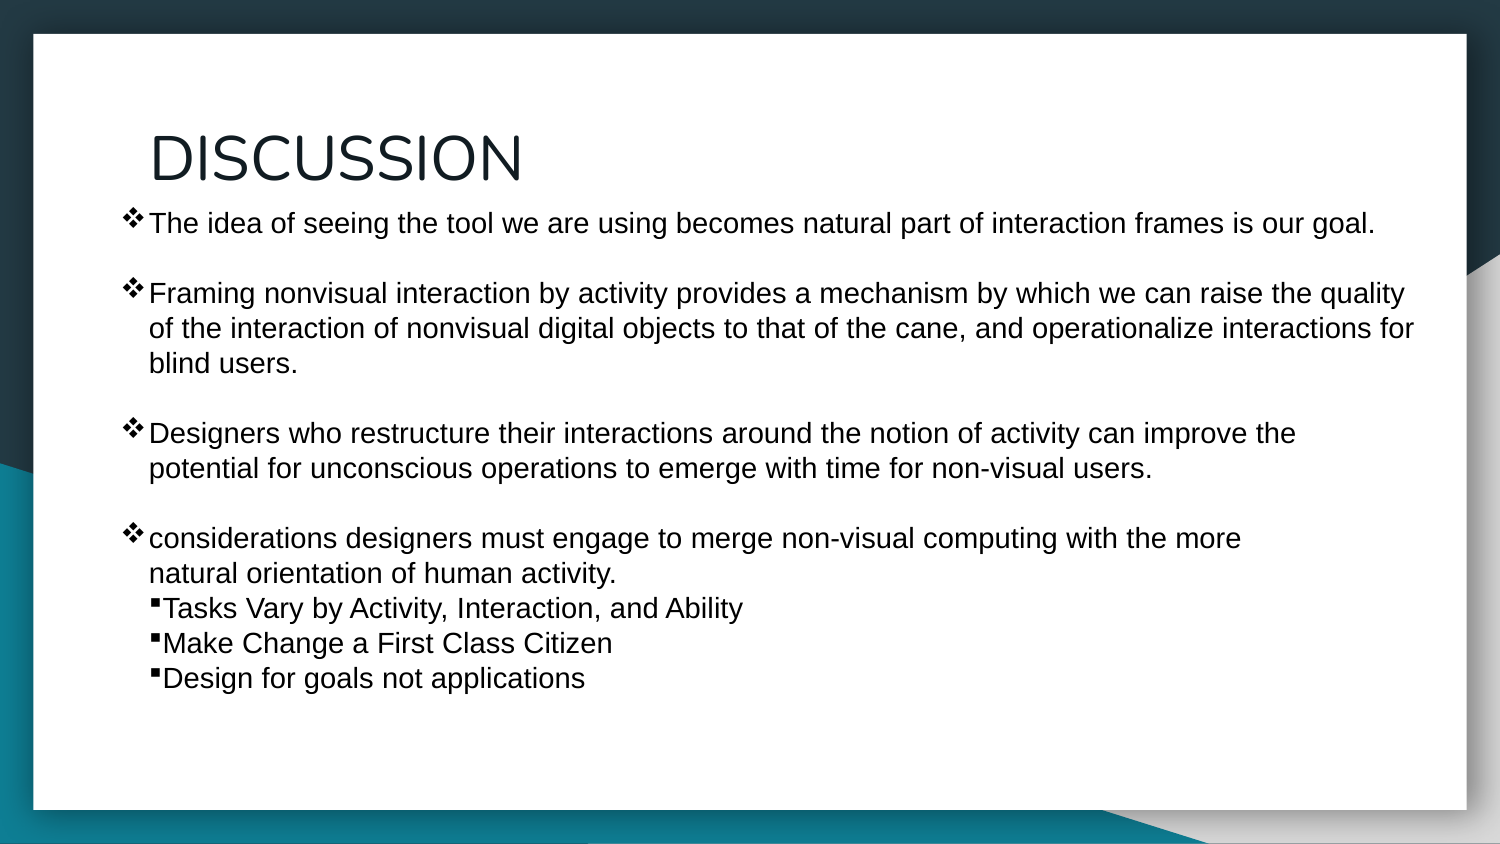

# DISCUSSION
The idea of seeing the tool we are using becomes natural part of interaction frames is our goal.

Framing nonvisual interaction by activity provides a mechanism by which we can raise the quality of the interaction of nonvisual digital objects to that of the cane, and operationalize interactions for blind users.

Designers who restructure their interactions around the notion of activity can improve the
	potential for unconscious operations to emerge with time for non-visual users.

considerations designers must engage to merge non-visual computing with the more
natural orientation of human activity.
Tasks Vary by Activity, Interaction, and Ability
Make Change a First Class Citizen
Design for goals not applications